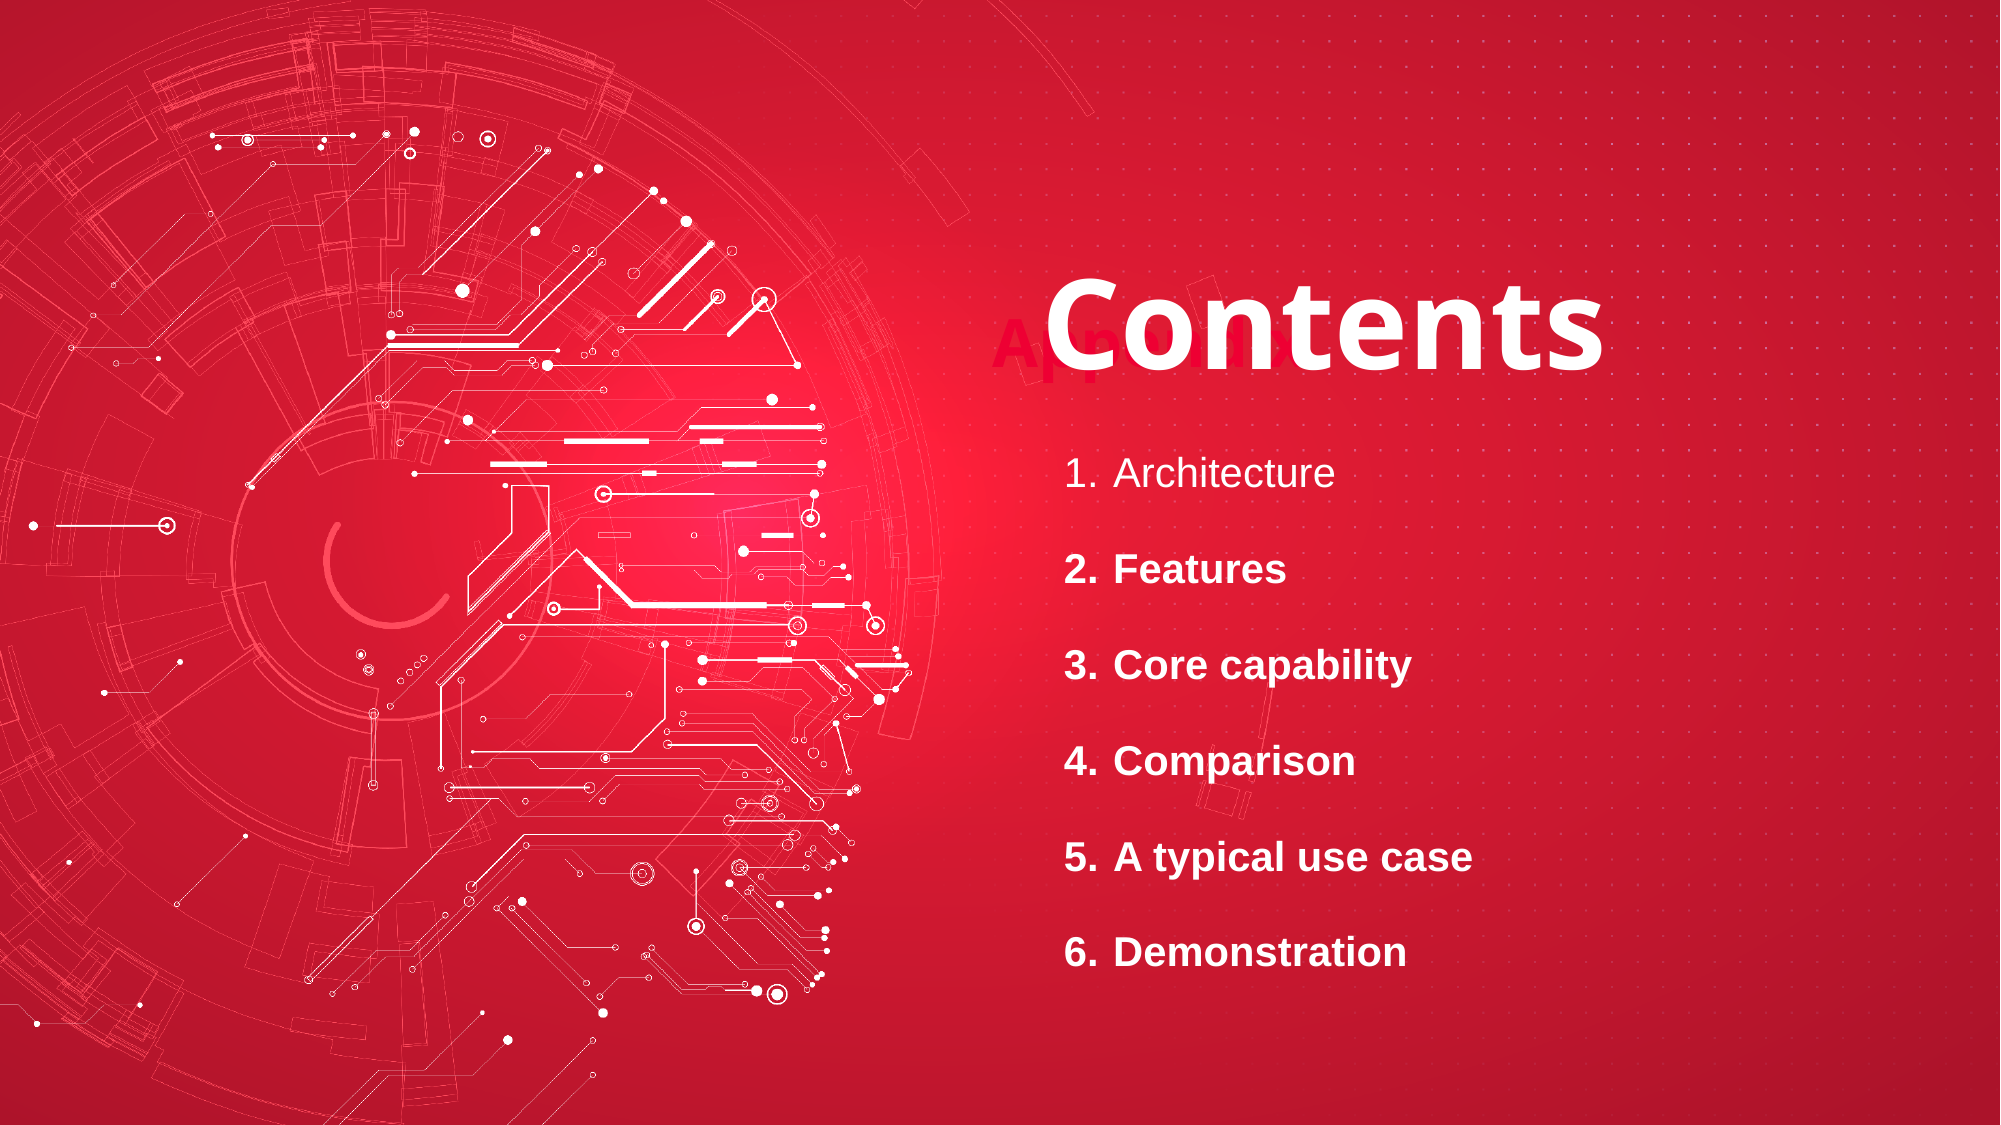

Contents
Appendix
 Architecture
 Features
 Core capability
 Comparison
 A typical use case
 Demonstration